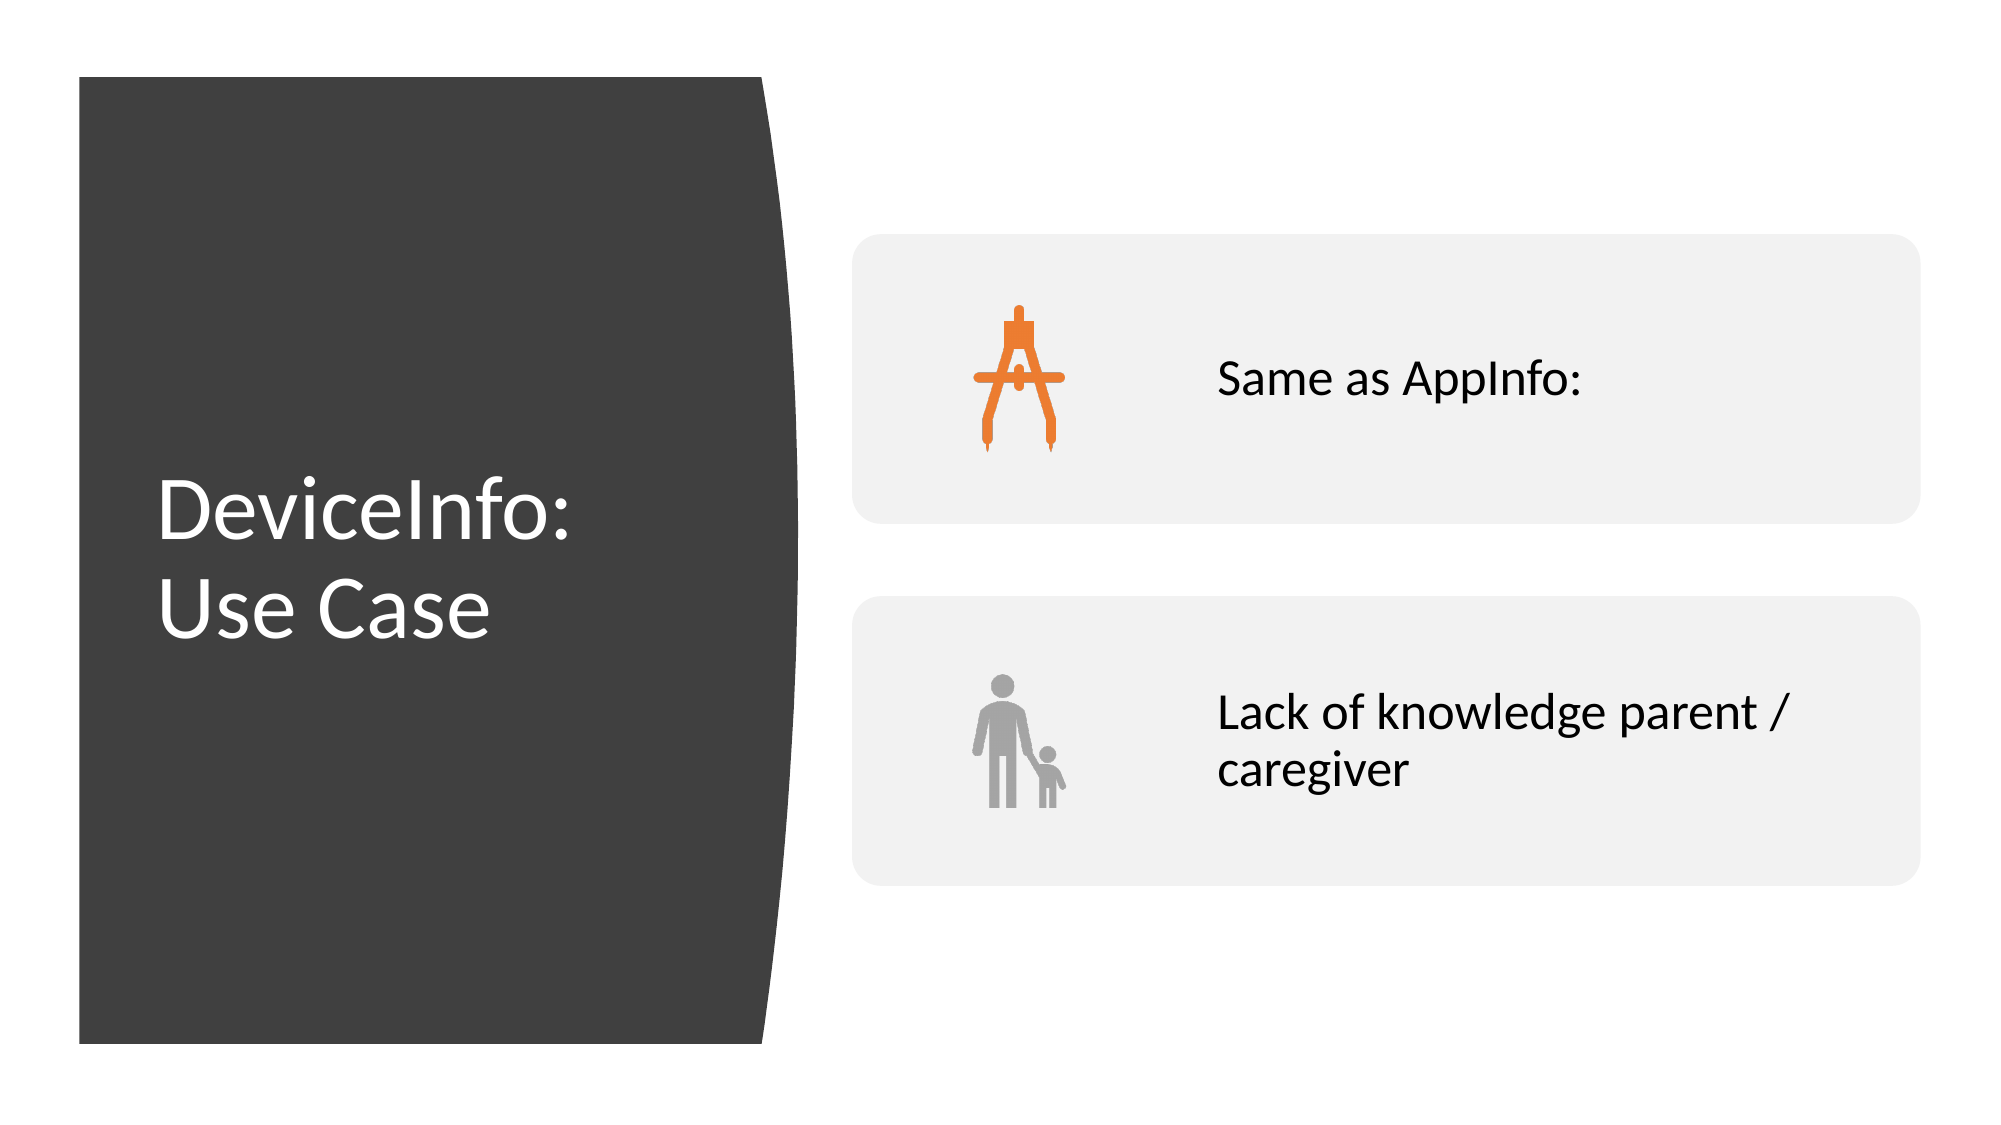

Same as AppInfo:
Lack of knowledge parent / caregiver

# DeviceInfo: Use Case